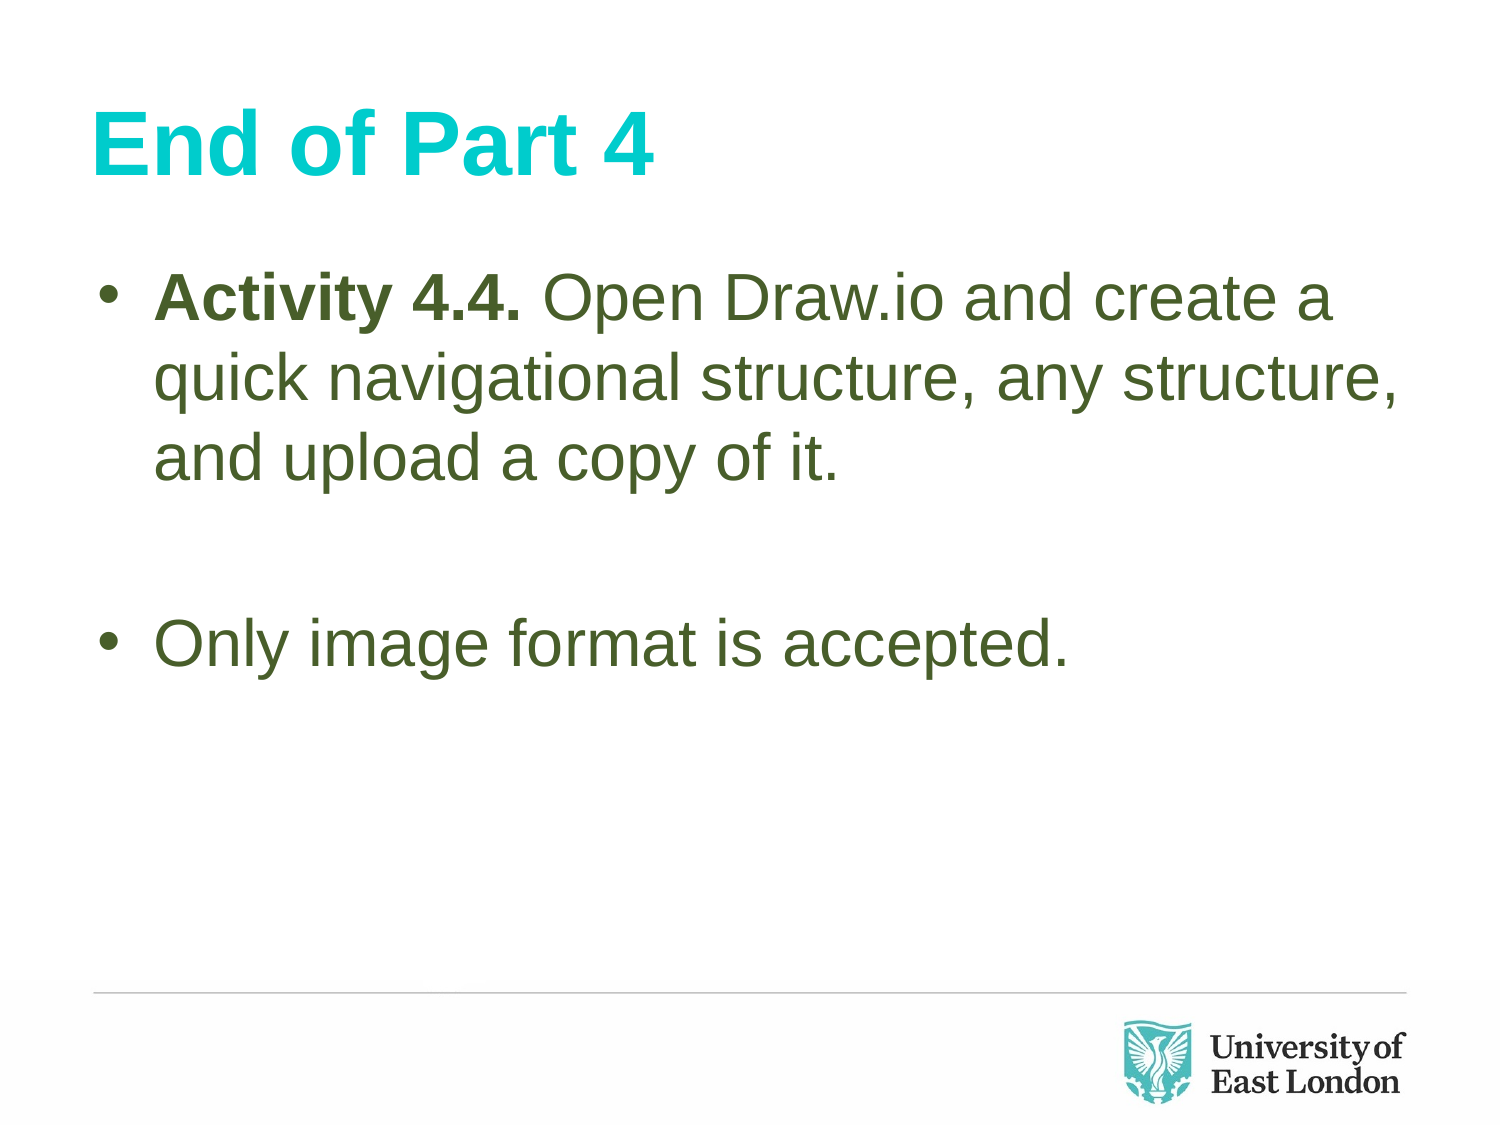

# End of Part 4
Activity 4.4. Open Draw.io and create a quick navigational structure, any structure, and upload a copy of it.

Only image format is accepted.